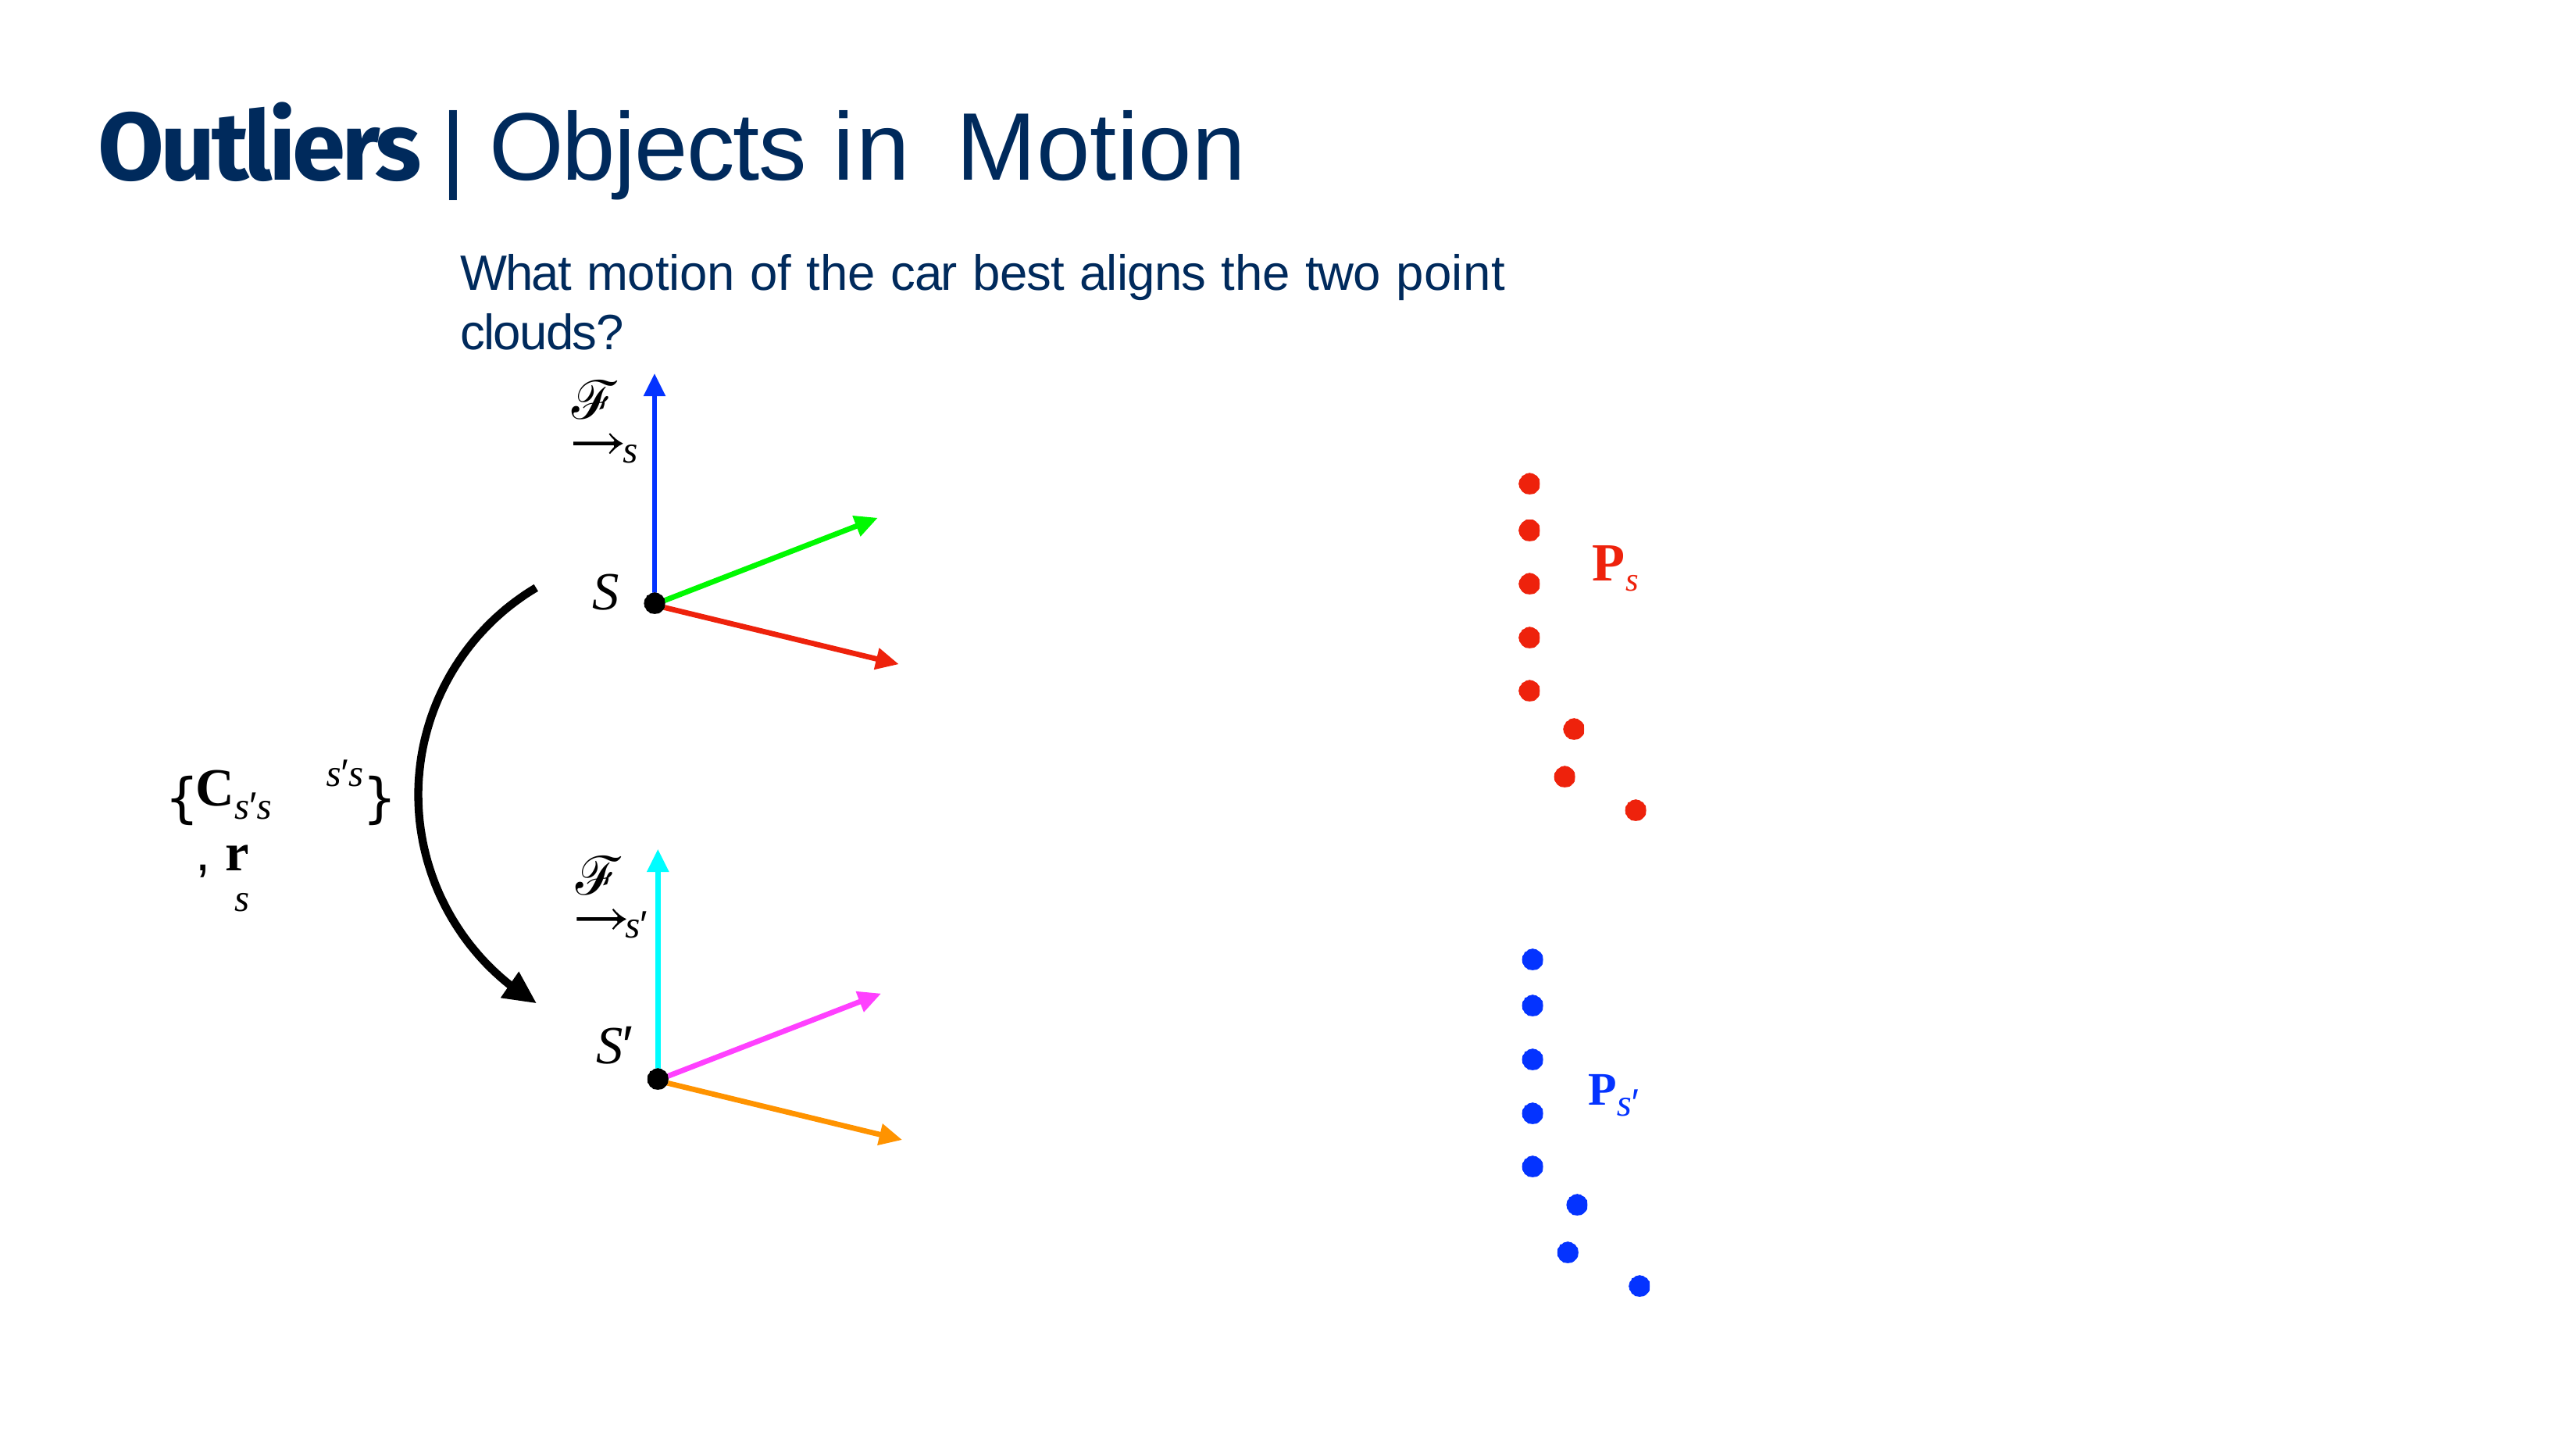

# Outliers | Objects in Motion
What motion of the car best aligns the two point clouds?
ℱ
s

S

Ps

s′s
C	, r
{
}

s′s	s

ℱ
s′

S′

Ps′